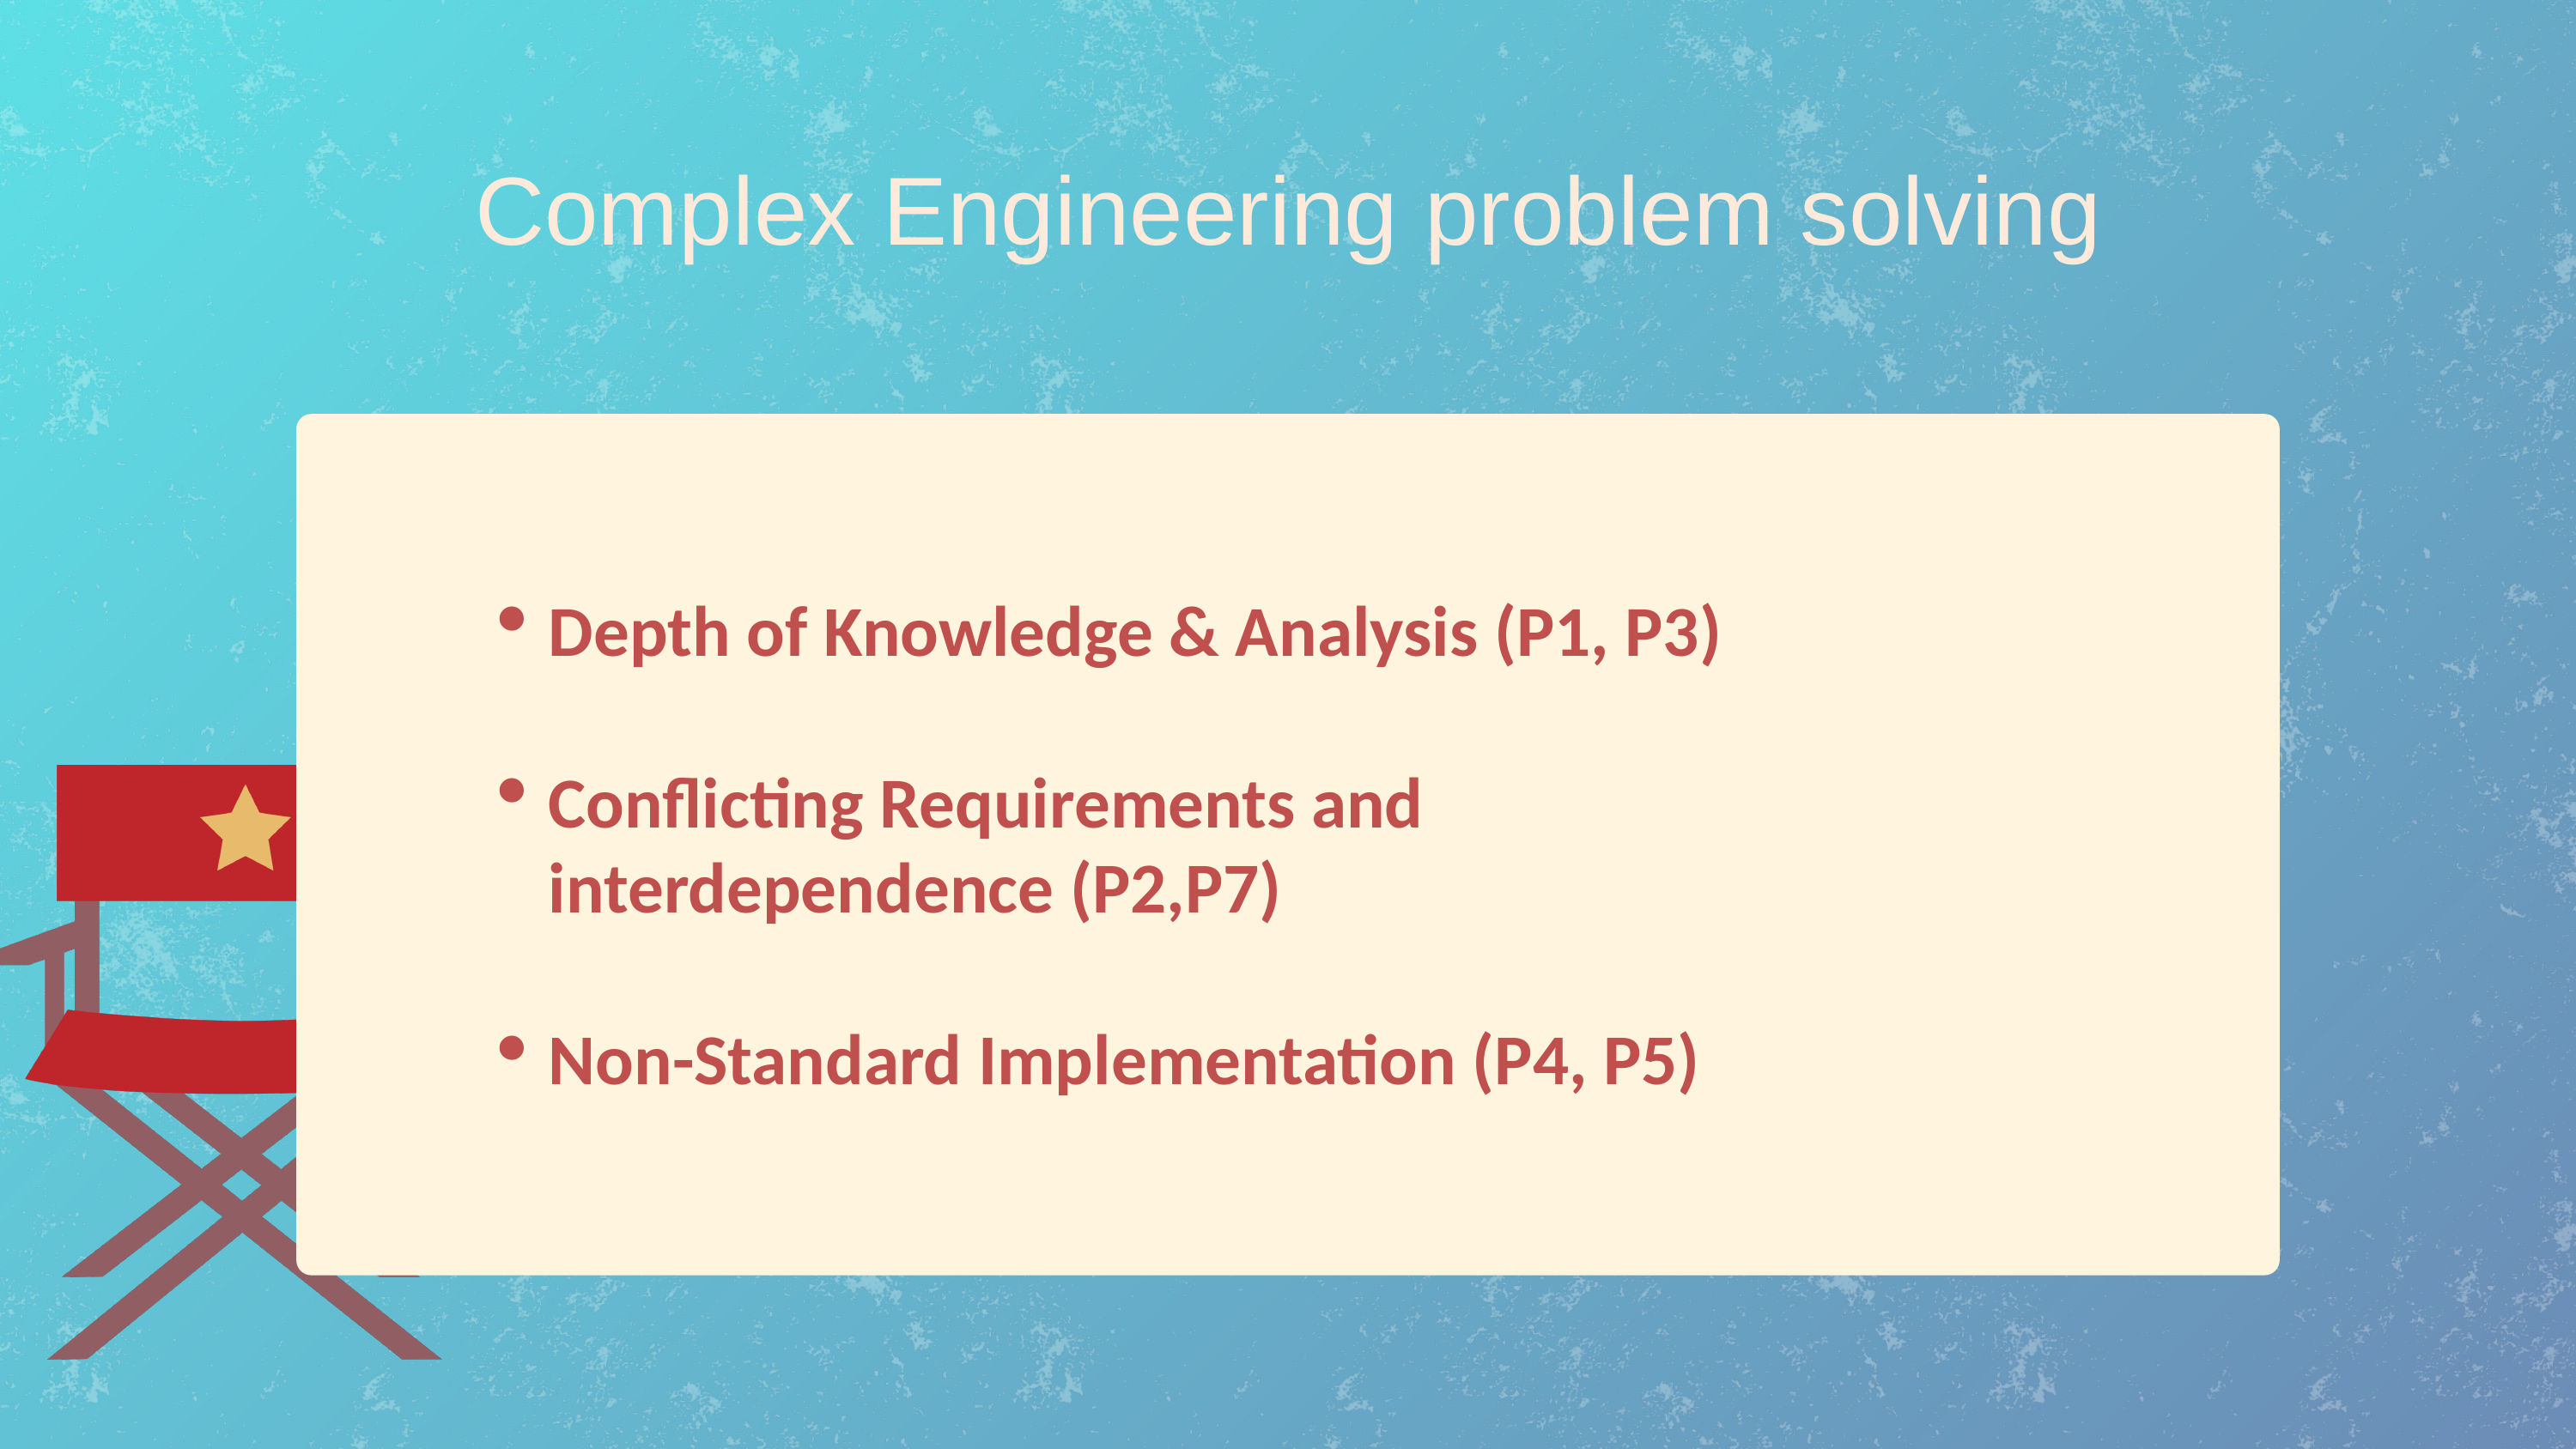

Complex Engineering problem solving

Depth of Knowledge & Analysis (P1, P3)

Conflicting Requirements and interdependence (P2,P7)

Non-Standard Implementation (P4, P5)